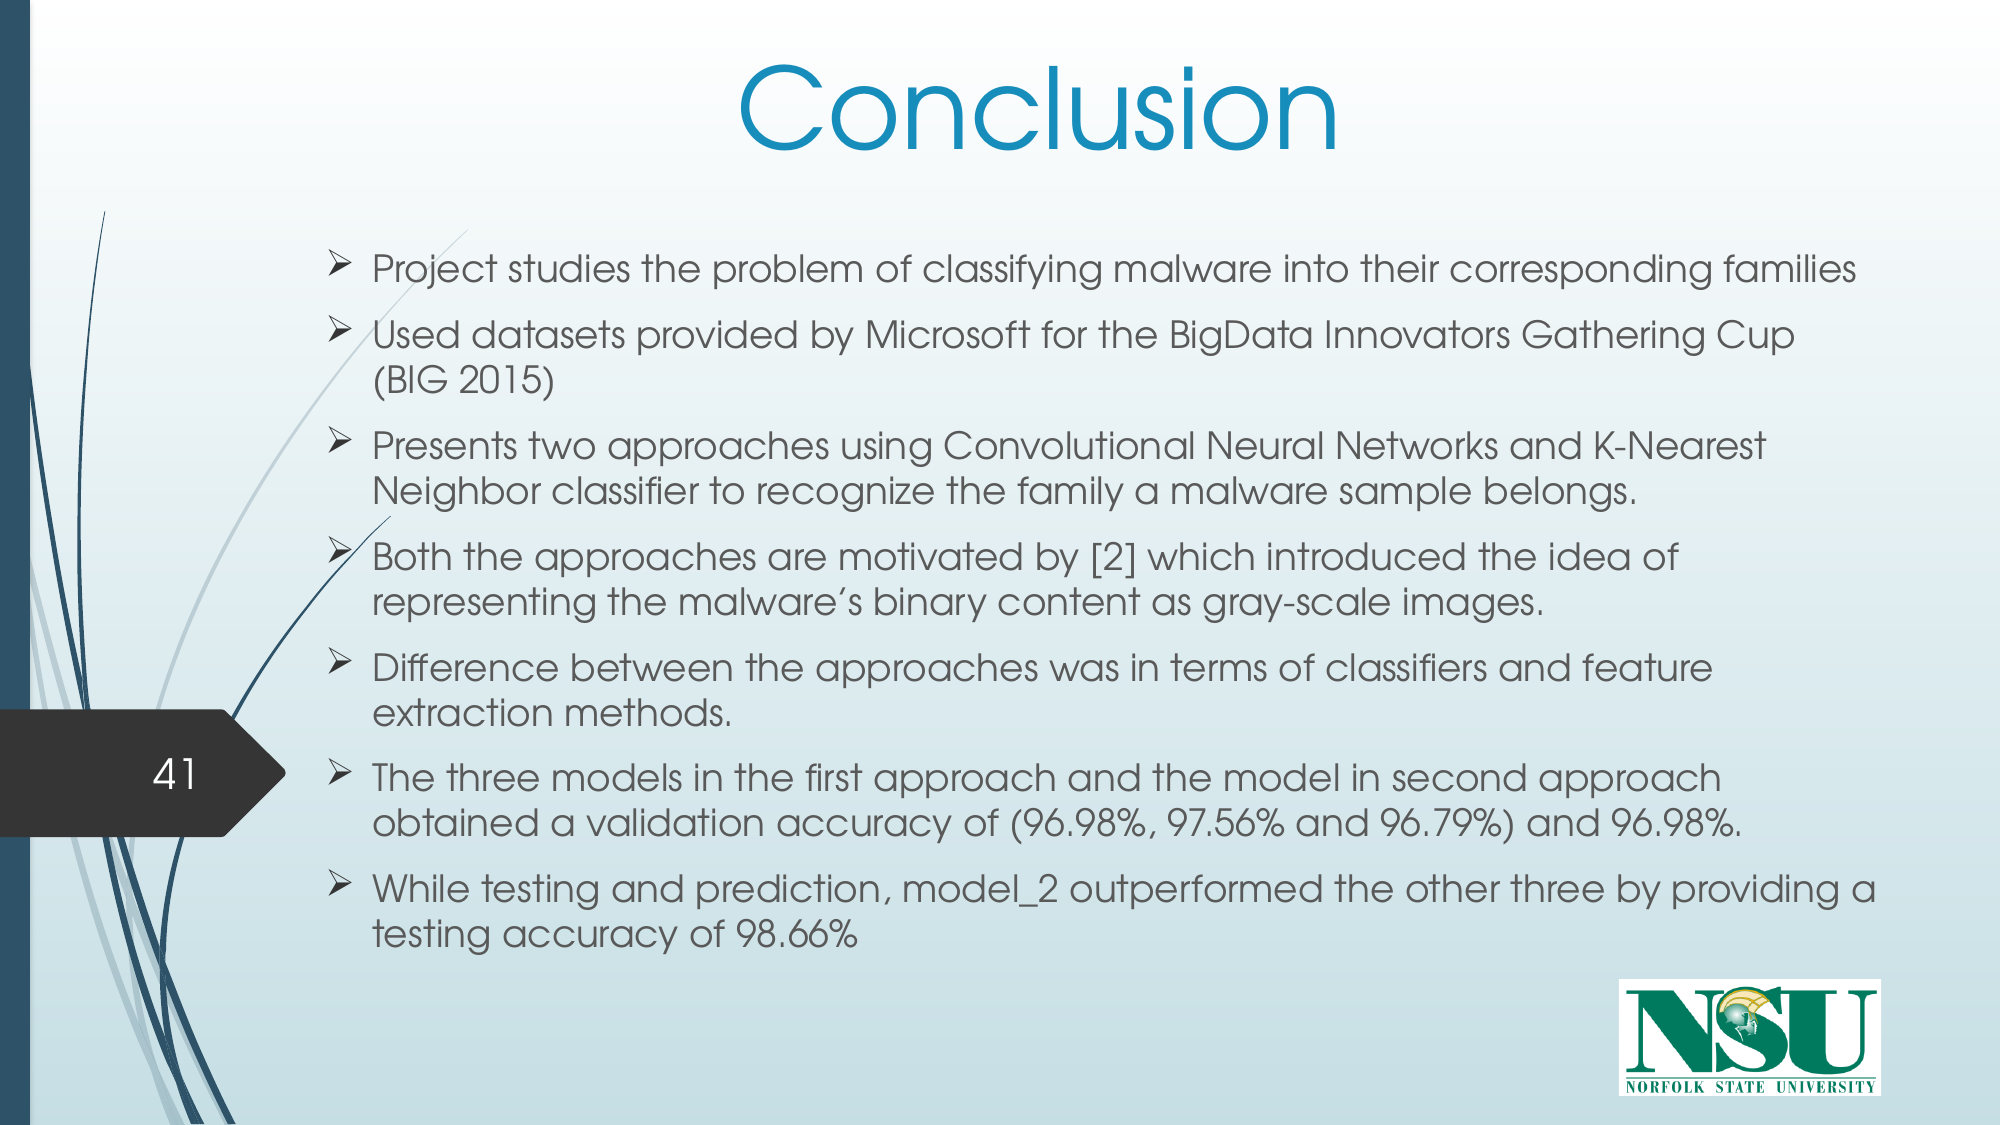

Conclusion
Project studies the problem of classifying malware into their corresponding families
Used datasets provided by Microsoft for the BigData Innovators Gathering Cup (BIG 2015)
Presents two approaches using Convolutional Neural Networks and K-Nearest Neighbor classifier to recognize the family a malware sample belongs.
Both the approaches are motivated by [2] which introduced the idea of representing the malware’s binary content as gray-scale images.
Difference between the approaches was in terms of classifiers and feature extraction methods.
The three models in the first approach and the model in second approach obtained a validation accuracy of (96.98%, 97.56% and 96.79%) and 96.98%.
While testing and prediction, model_2 outperformed the other three by providing a testing accuracy of 98.66%

41